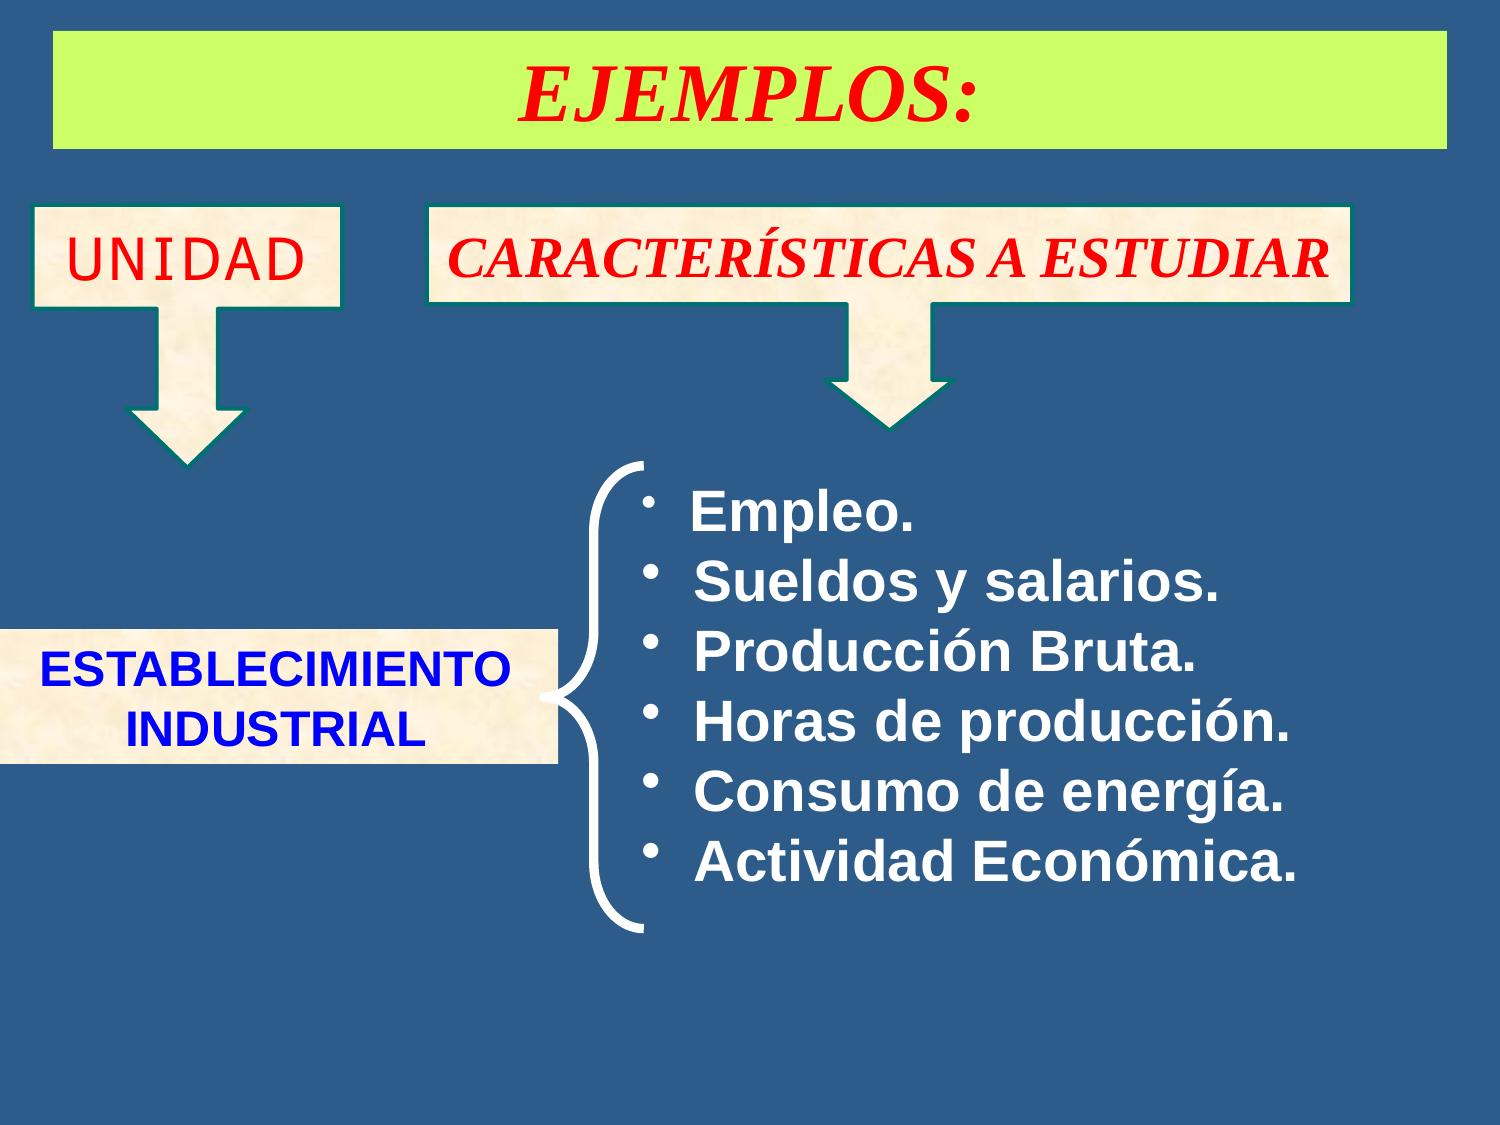

EJEMPLOS:

UNIDAD
CARACTERÍSTICAS A ESTUDIAR

 Empleo.
 Sueldos y salarios.
 Producción Bruta.
 Horas de producción.
 Consumo de energía.
 Actividad Económica.
ESTABLECIMIENTO INDUSTRIAL